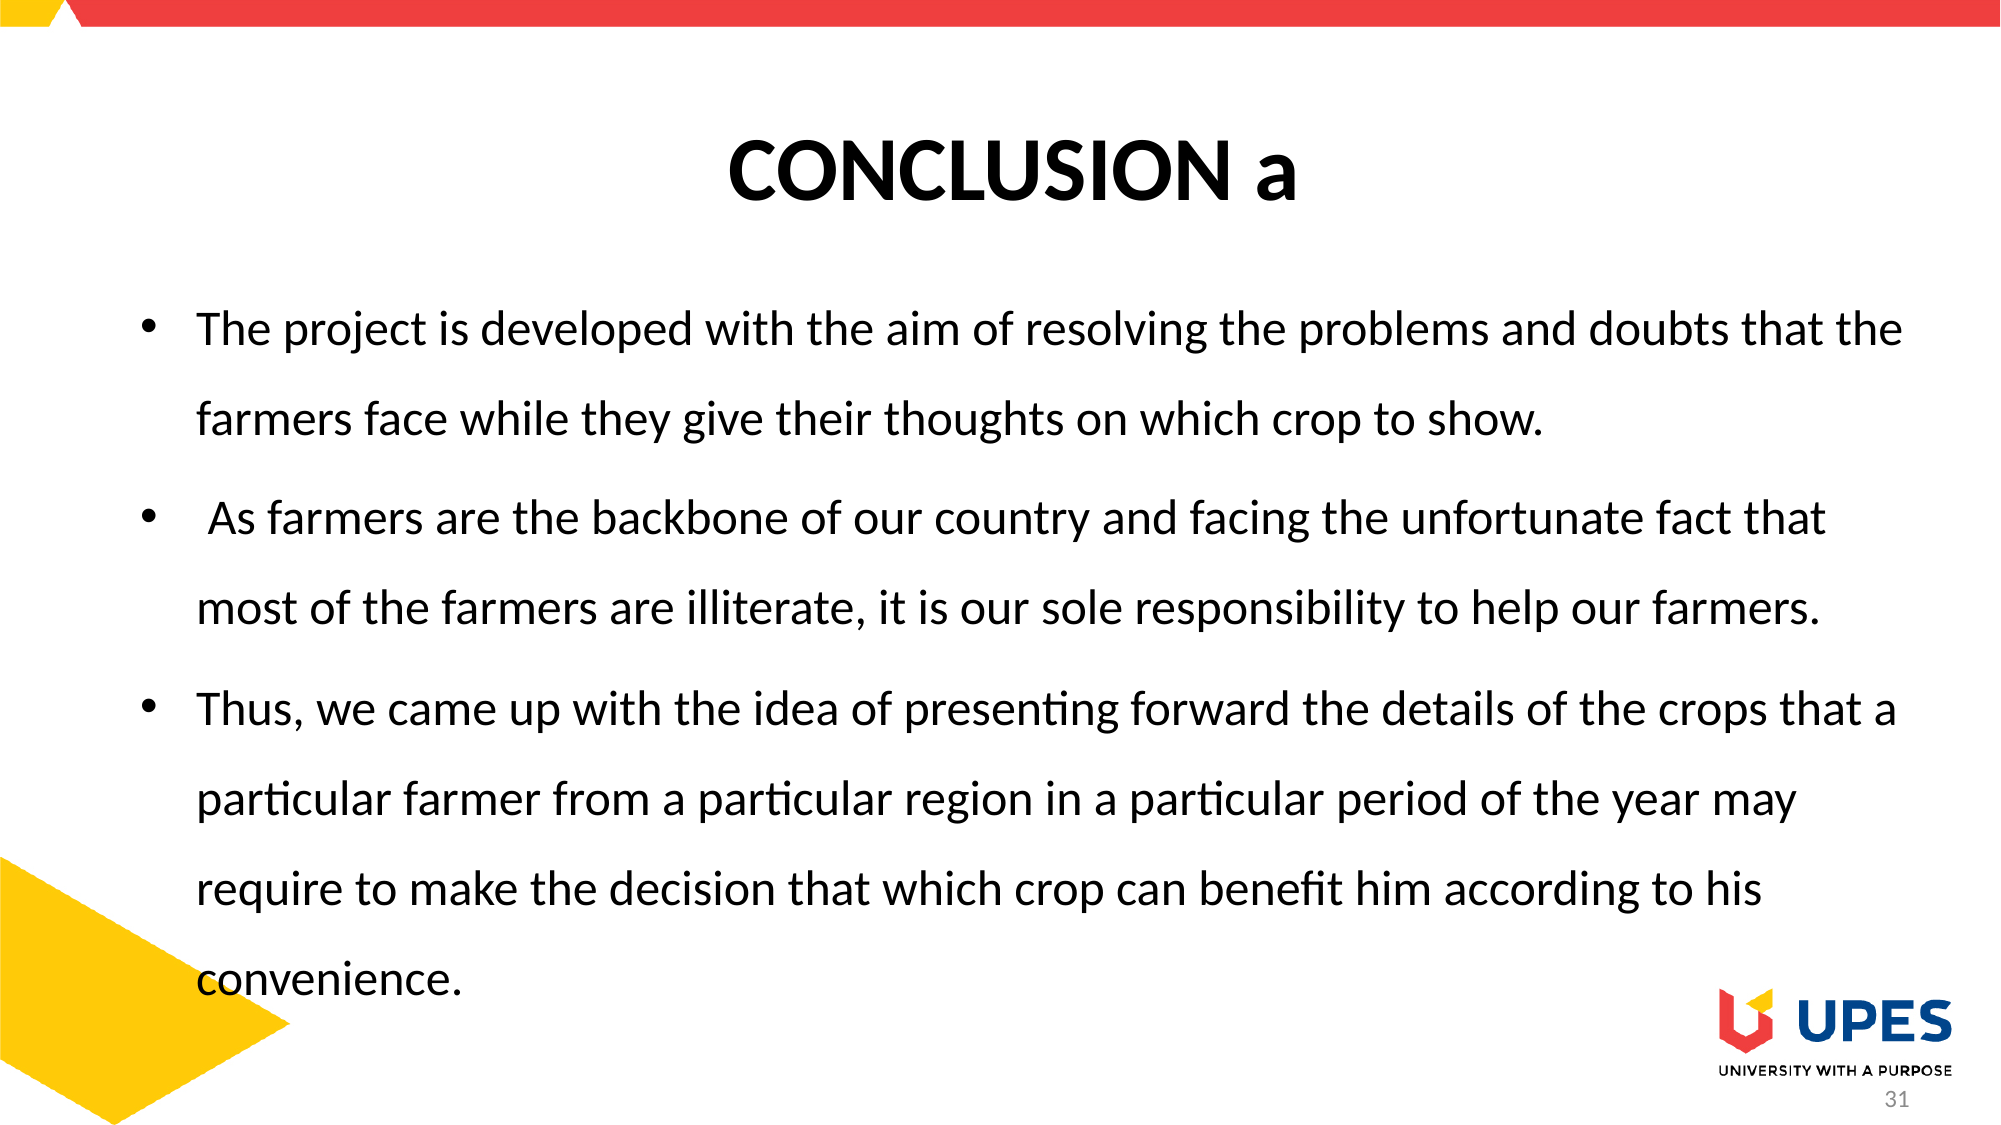

# CONCLUSION a
The project is developed with the aim of resolving the problems and doubts that the farmers face while they give their thoughts on which crop to show.
 As farmers are the backbone of our country and facing the unfortunate fact that most of the farmers are illiterate, it is our sole responsibility to help our farmers.
Thus, we came up with the idea of presenting forward the details of the crops that a particular farmer from a particular region in a particular period of the year may require to make the decision that which crop can benefit him according to his convenience.